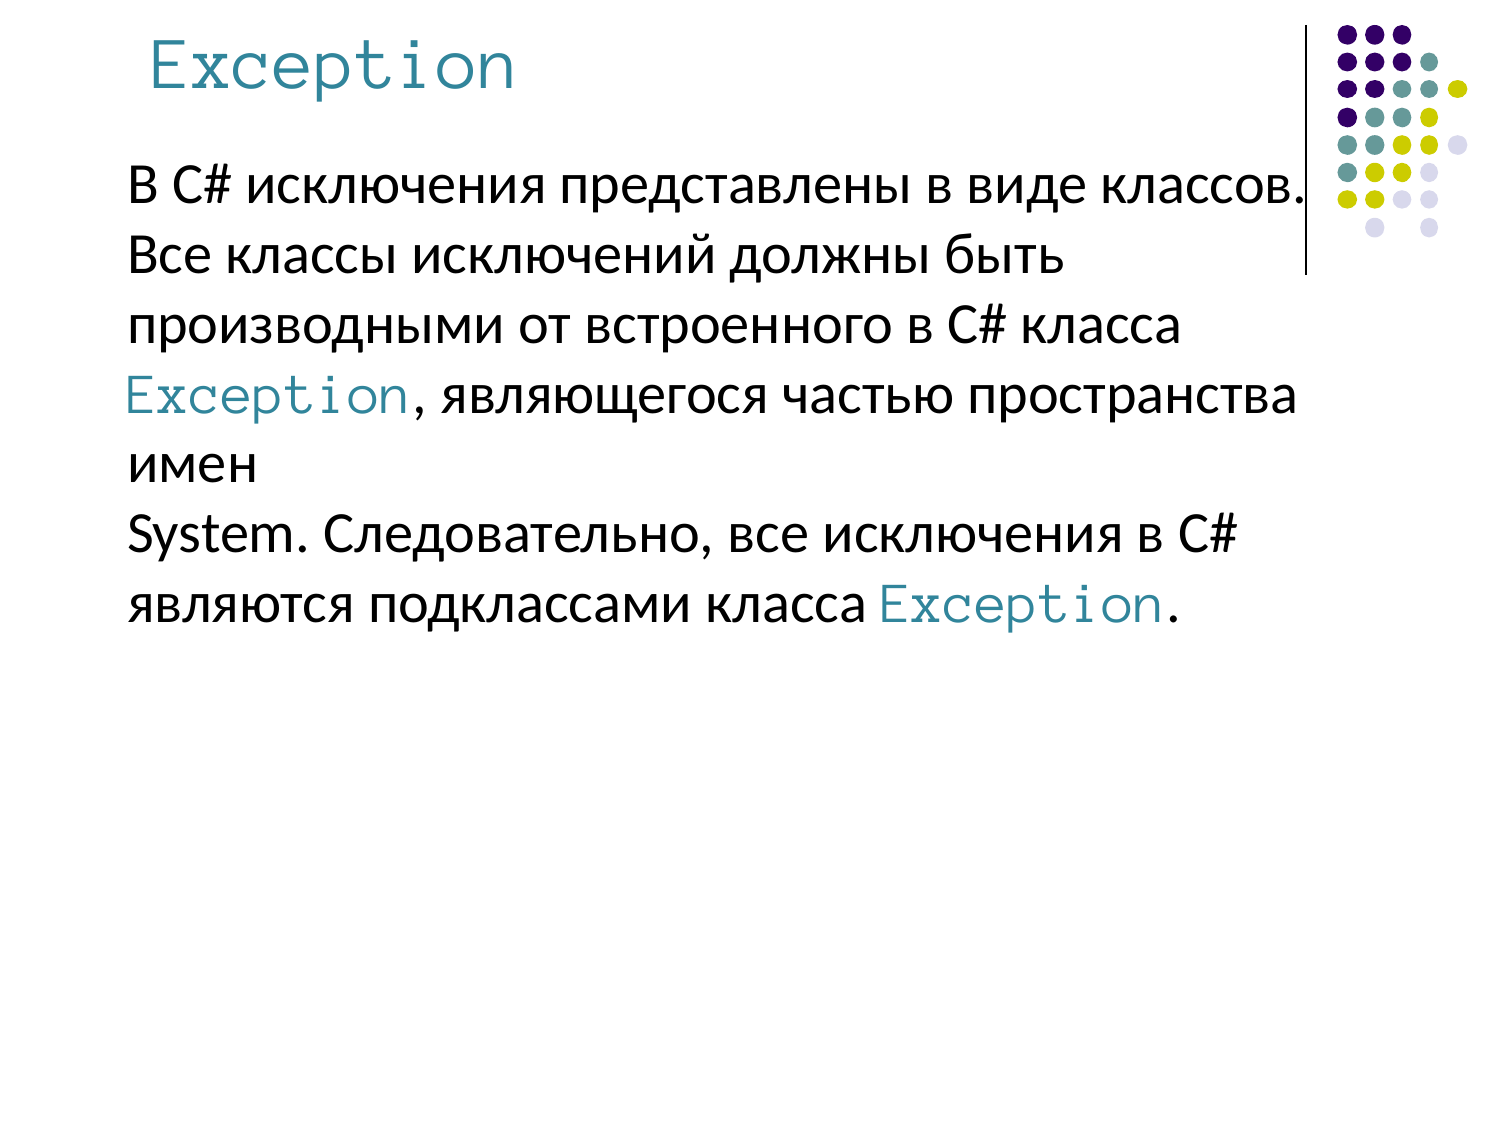

Exception
В С# исключения представлены в виде классов. Все классы исключений должны быть
производными от встроенного в С# класса Exception, являющегося частью пространства имен
System. Следовательно, все исключения в C# являются подклассами класса Exception.